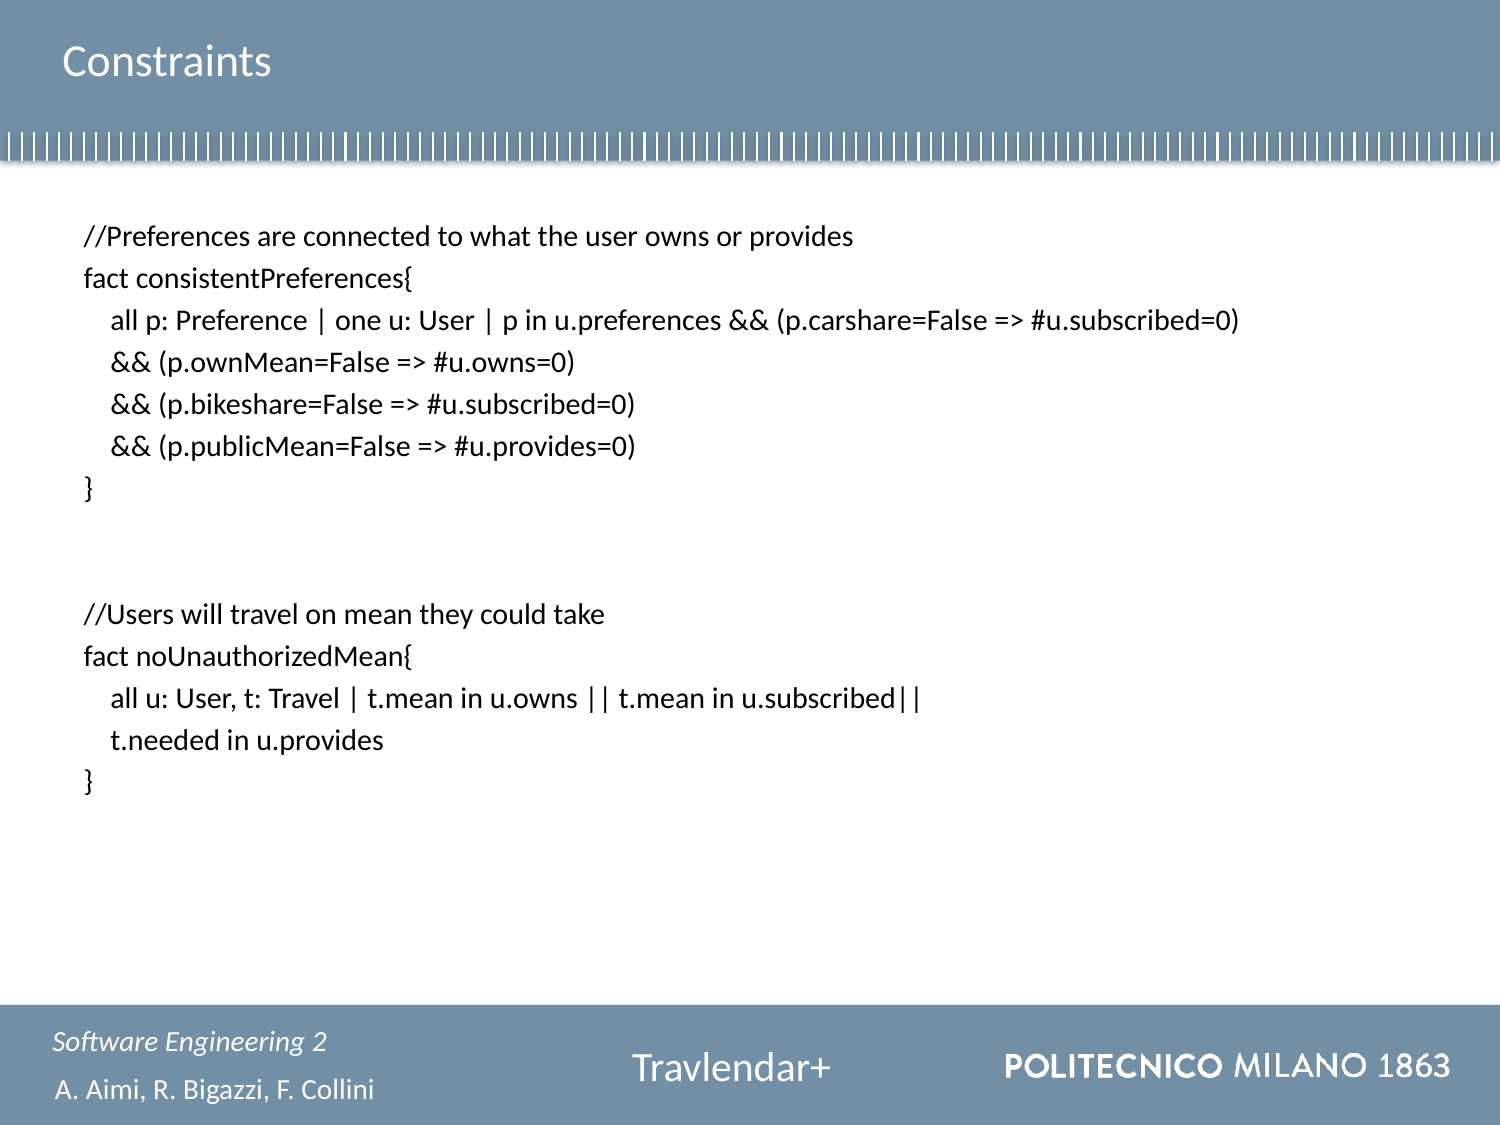

# Constraints
//Preferences are connected to what the user owns or provides
fact consistentPreferences{
	all p: Preference | one u: User | p in u.preferences && (p.carshare=False => #u.subscribed=0)
	&& (p.ownMean=False => #u.owns=0)
	&& (p.bikeshare=False => #u.subscribed=0)
	&& (p.publicMean=False => #u.provides=0)
}

//Users will travel on mean they could take
fact noUnauthorizedMean{
	all u: User, t: Travel | t.mean in u.owns || t.mean in u.subscribed||
	t.needed in u.provides
}